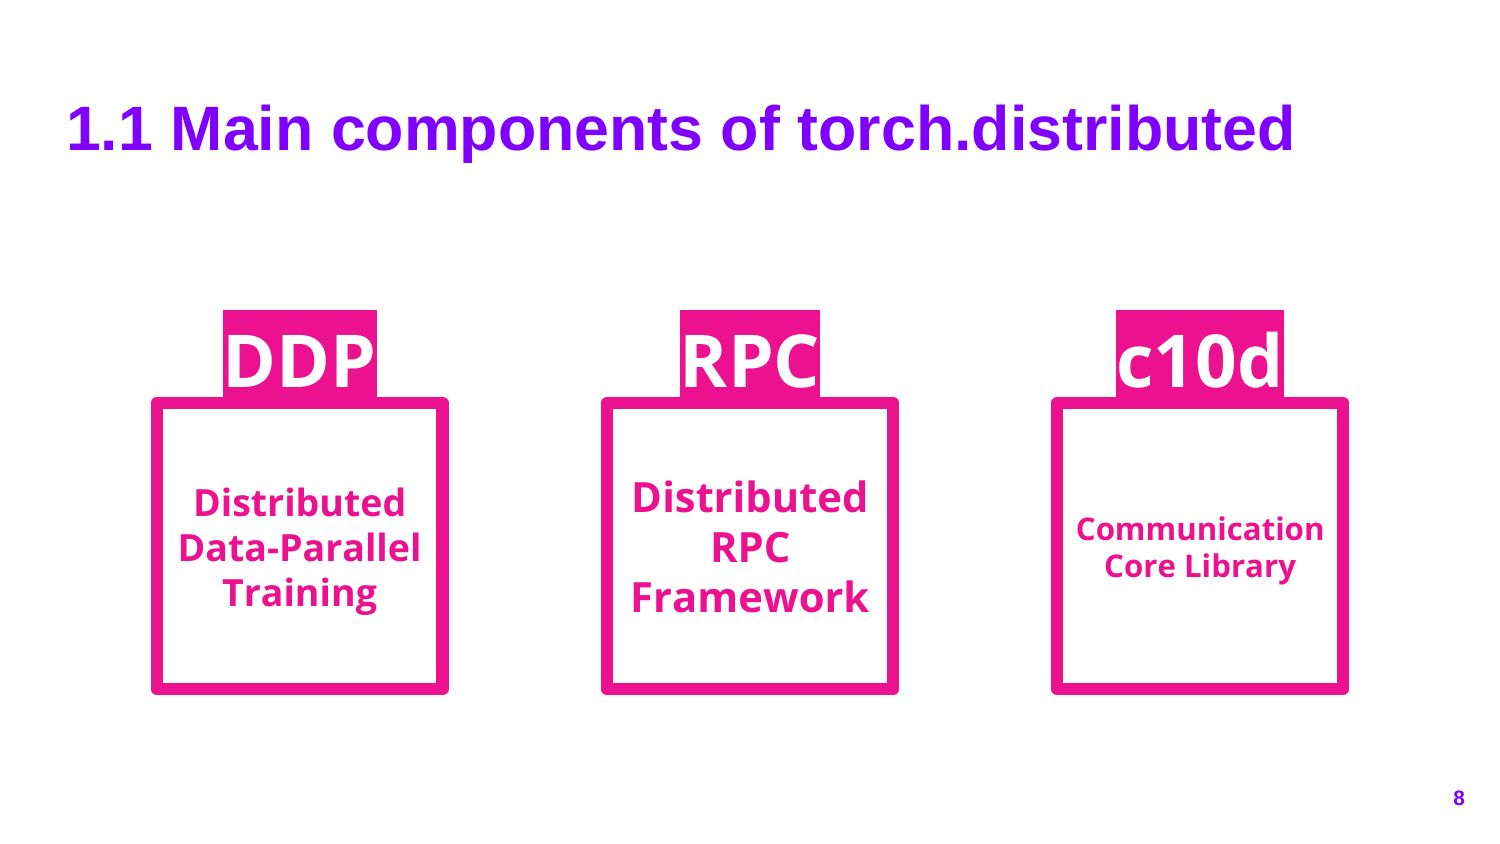

# 1.1 Main components of torch.distributed
DDP
RPC
c10d
Distributed Data-Parallel Training
Distributed RPC Framework
Communication Core Library
8